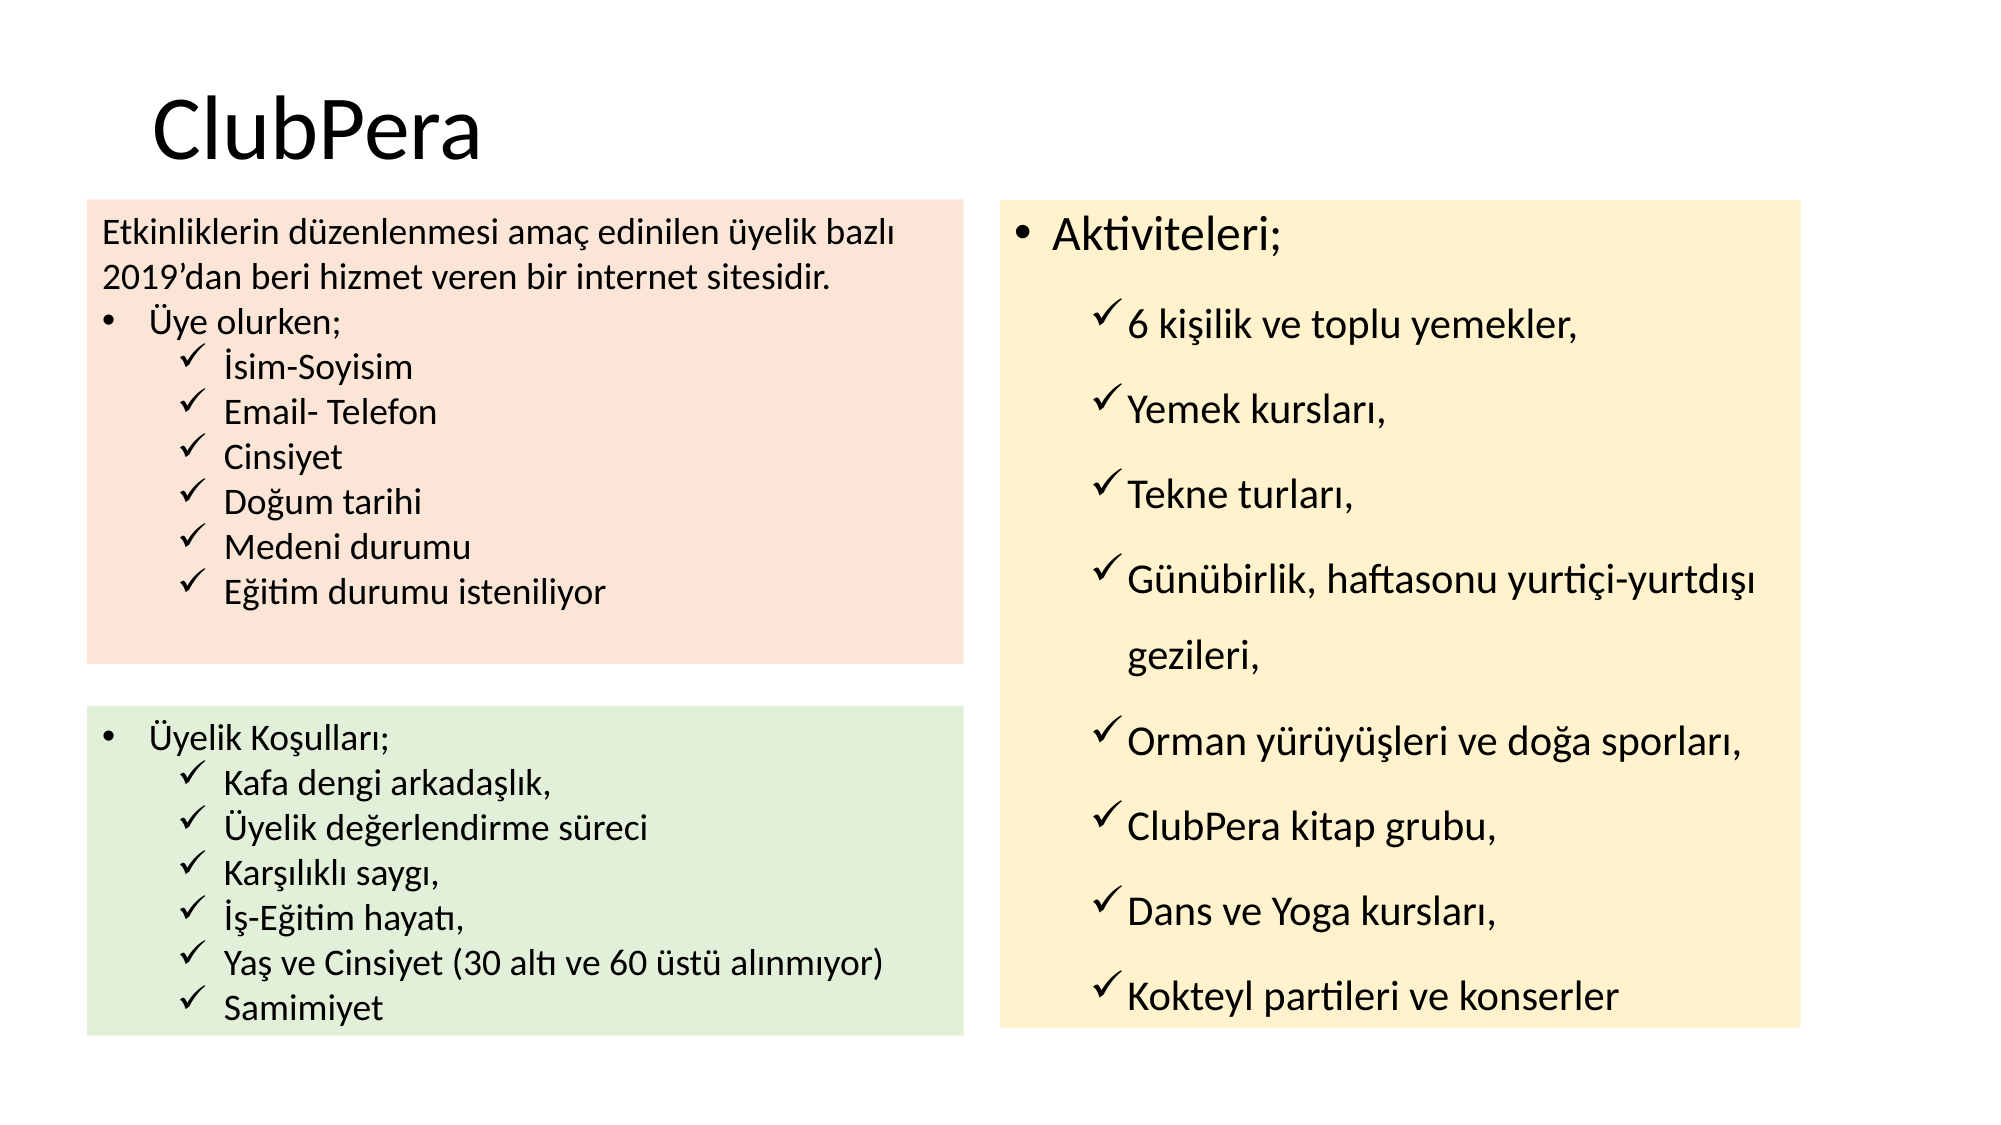

# ClubPera
Etkinliklerin düzenlenmesi amaç edinilen üyelik bazlı 2019’dan beri hizmet veren bir internet sitesidir.
Üye olurken;
İsim-Soyisim
Email- Telefon
Cinsiyet
Doğum tarihi
Medeni durumu
Eğitim durumu isteniliyor

Aktiviteleri;
6 kişilik ve toplu yemekler,
Yemek kursları,
Tekne turları,
Günübirlik, haftasonu yurtiçi-yurtdışı gezileri,
Orman yürüyüşleri ve doğa sporları,
ClubPera kitap grubu,
Dans ve Yoga kursları,
Kokteyl partileri ve konserler

Üyelik Koşulları;
Kafa dengi arkadaşlık,
Üyelik değerlendirme süreci
Karşılıklı saygı,
İş-Eğitim hayatı,
Yaş ve Cinsiyet (30 altı ve 60 üstü alınmıyor)
Samimiyet